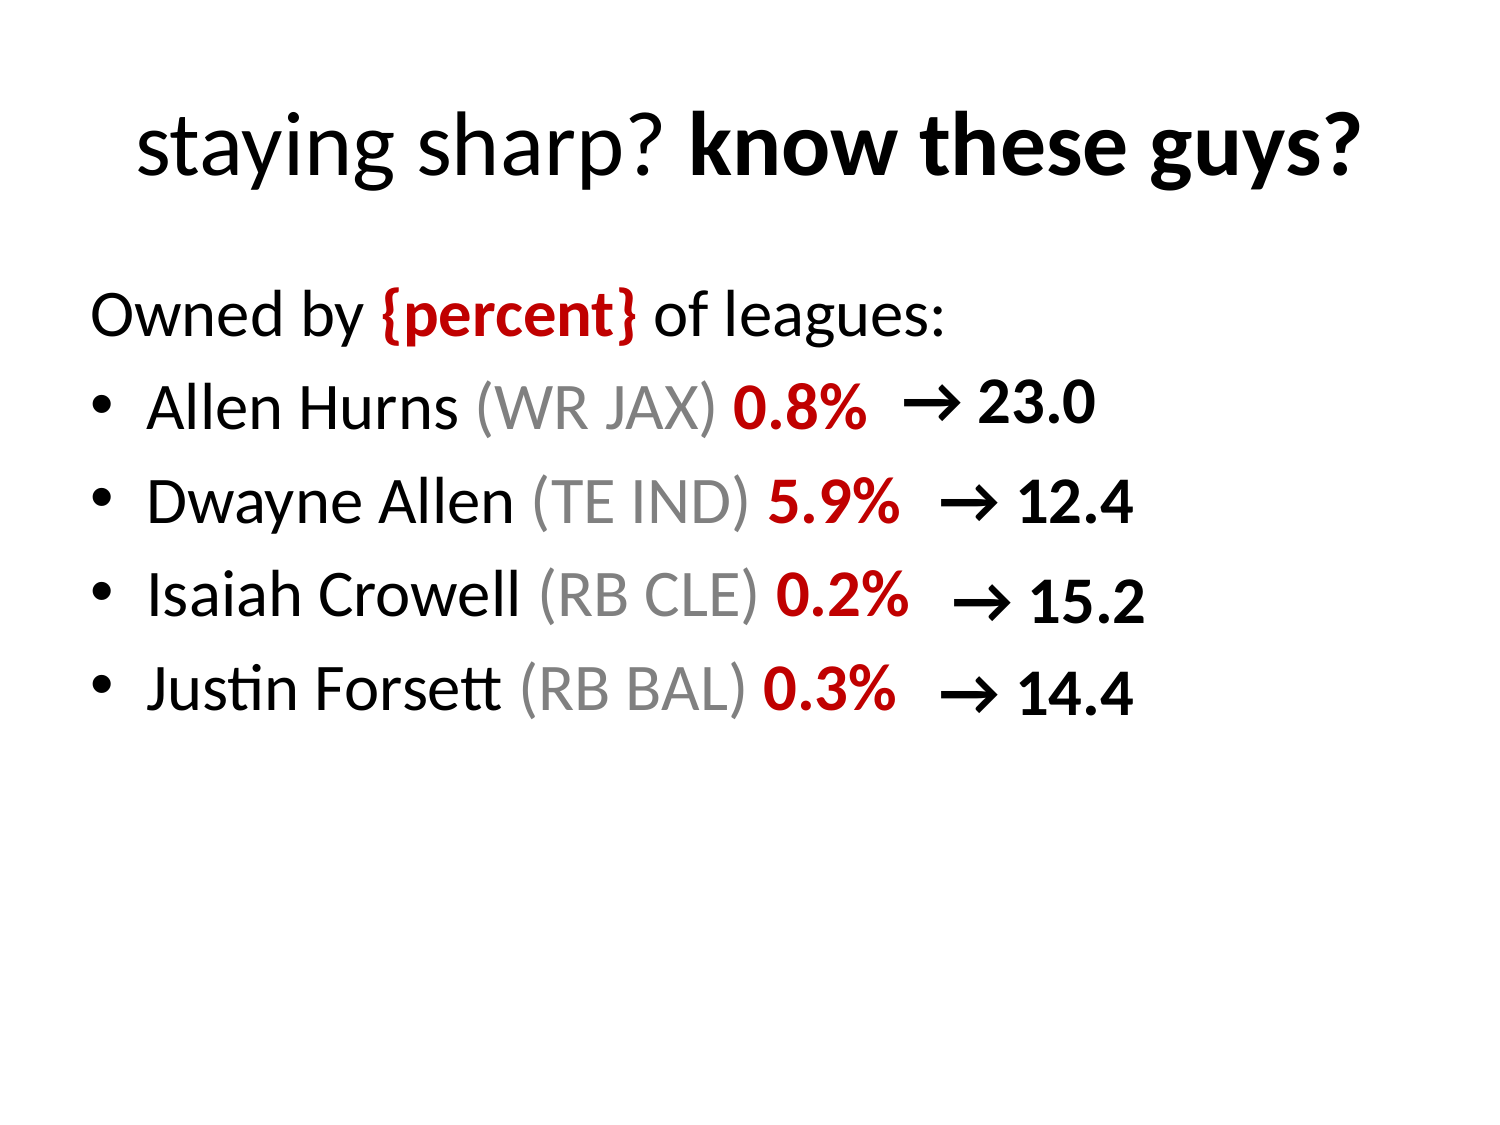

# staying sharp? know these guys?
Owned by {percent} of leagues:
Allen Hurns (WR JAX) 0.8%
Dwayne Allen (TE IND) 5.9%
Isaiah Crowell (RB CLE) 0.2%
Justin Forsett (RB BAL) 0.3%
→ 23.0
→ 12.4
→ 15.2
→ 14.4